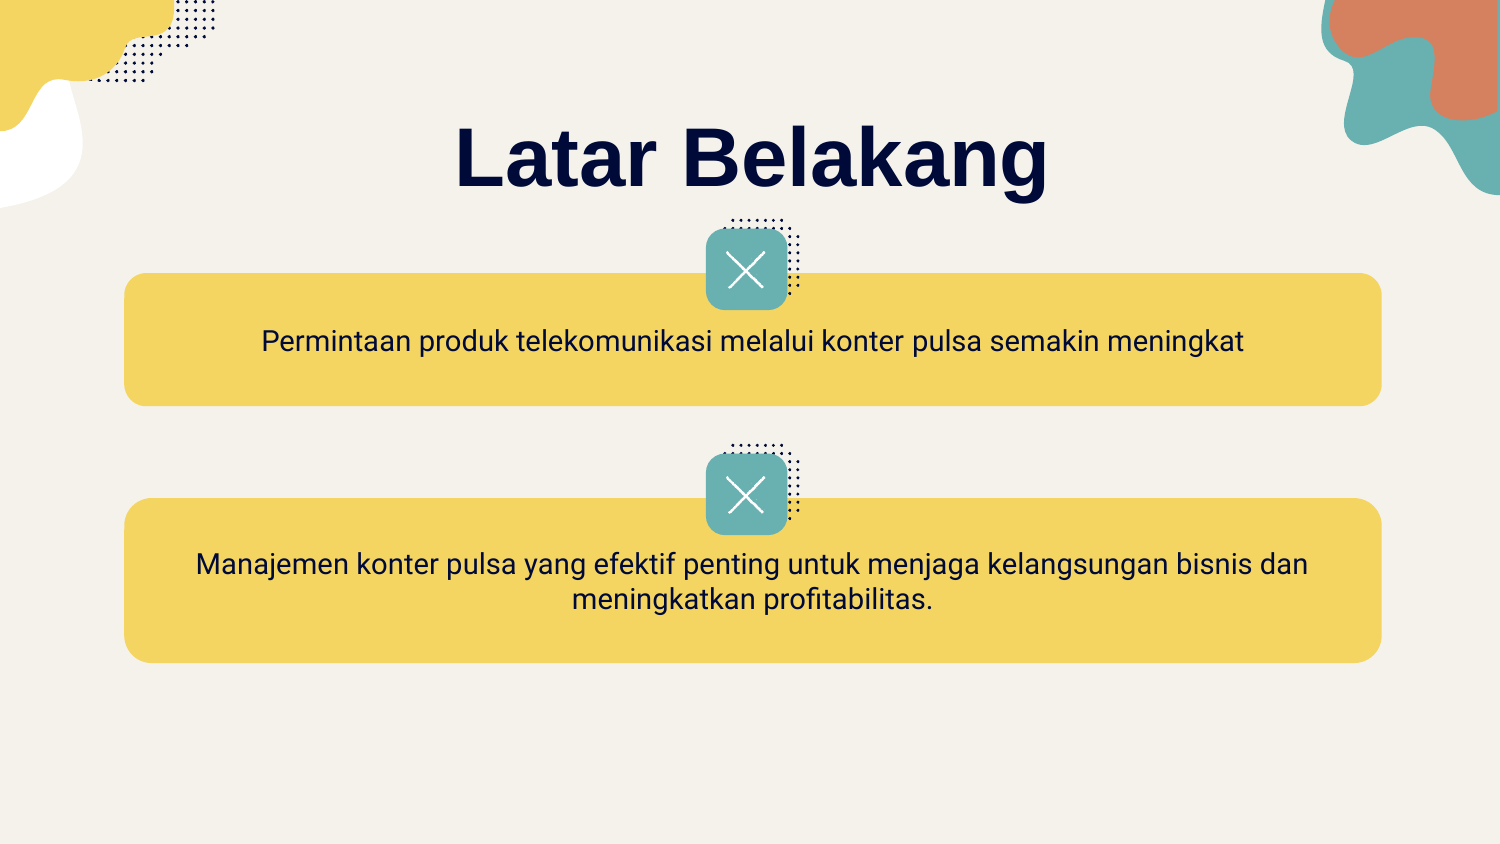

# Latar Belakang

Permintaan produk telekomunikasi melalui konter pulsa semakin meningkat

Manajemen konter pulsa yang efektif penting untuk menjaga kelangsungan bisnis dan meningkatkan profitabilitas.